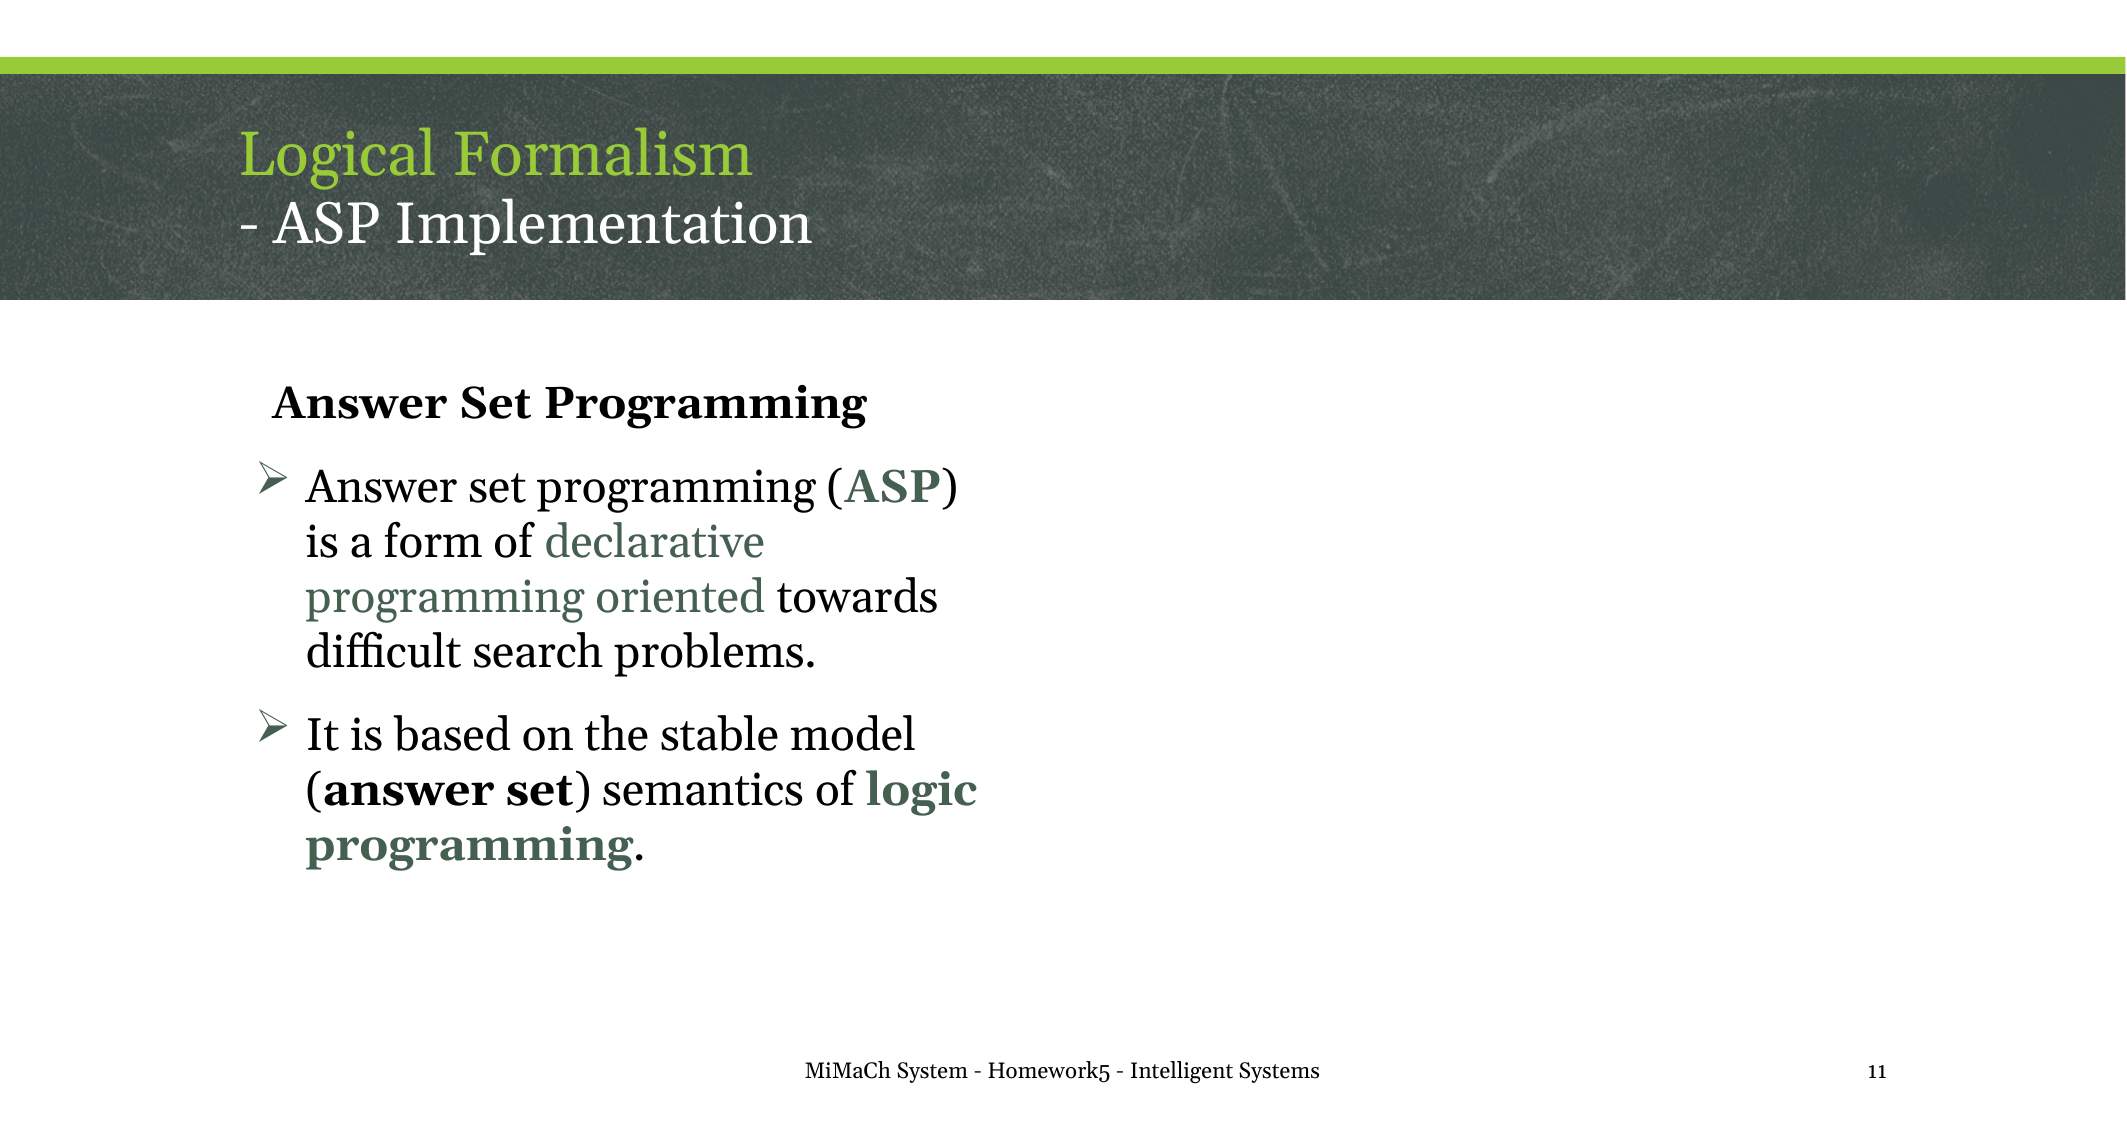

# Logical Formalism - ASP Implementation
Answer Set Programming
Answer set programming (ASP) is a form of declarative programming oriented towards difficult search problems.
It is based on the stable model (answer set) semantics of logic programming.
MiMaCh System - Homework5 - Intelligent Systems
11